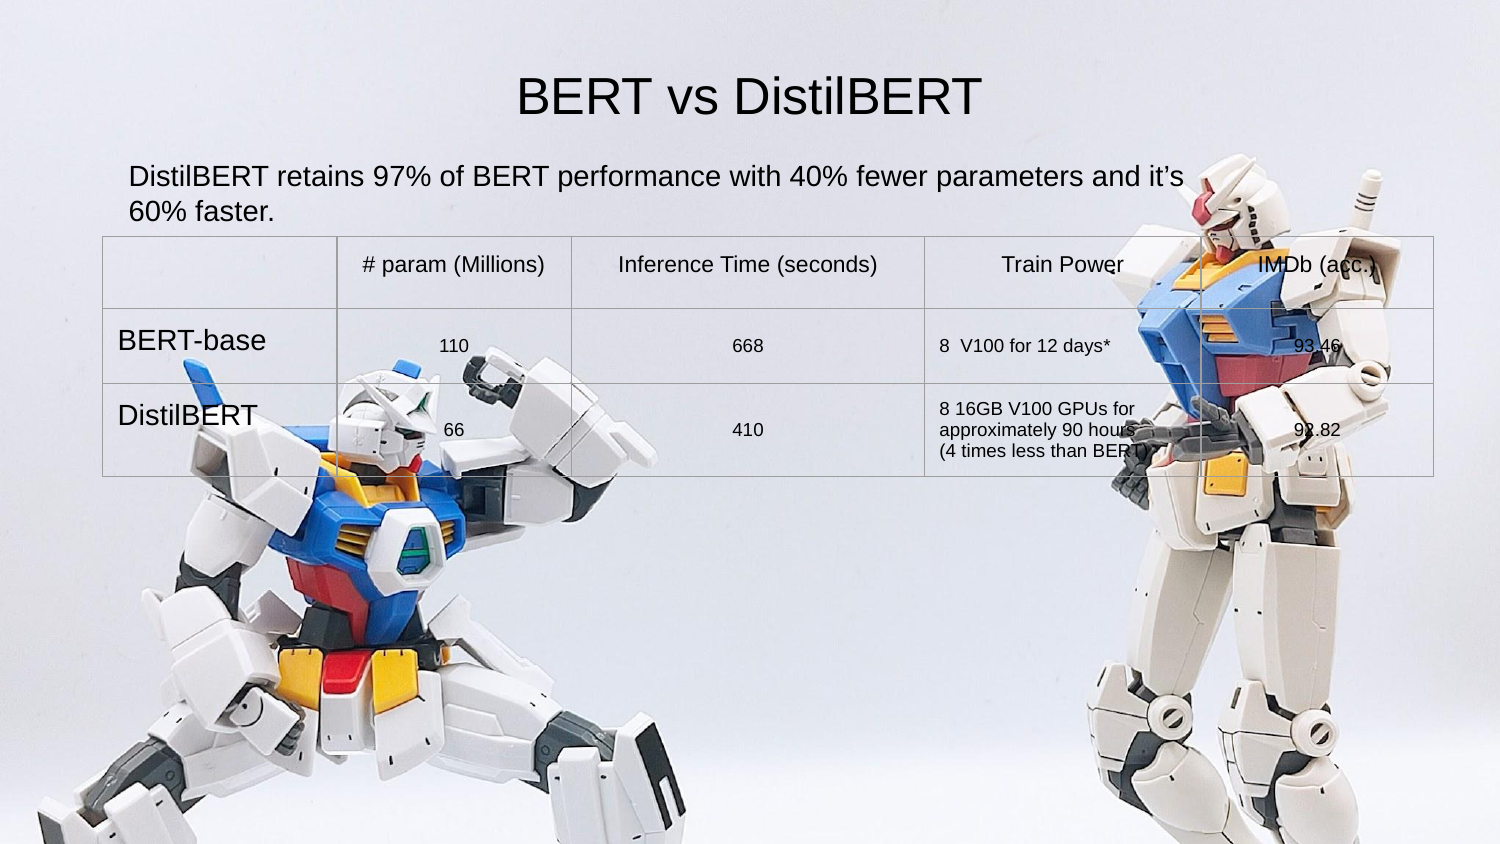

# BERT vs DistilBERT
DistilBERT retains 97% of BERT performance with 40% fewer parameters and it’s 60% faster.
|  | # param (Millions) | Inference Time (seconds) | Train Power | IMDb (acc.) |
| --- | --- | --- | --- | --- |
| BERT-base | 110 | 668 | 8 V100 for 12 days\* | 93.46 |
| DistilBERT | 66 | 410 | 8 16GB V100 GPUs for approximately 90 hours (4 times less than BERT) | 92.82 |